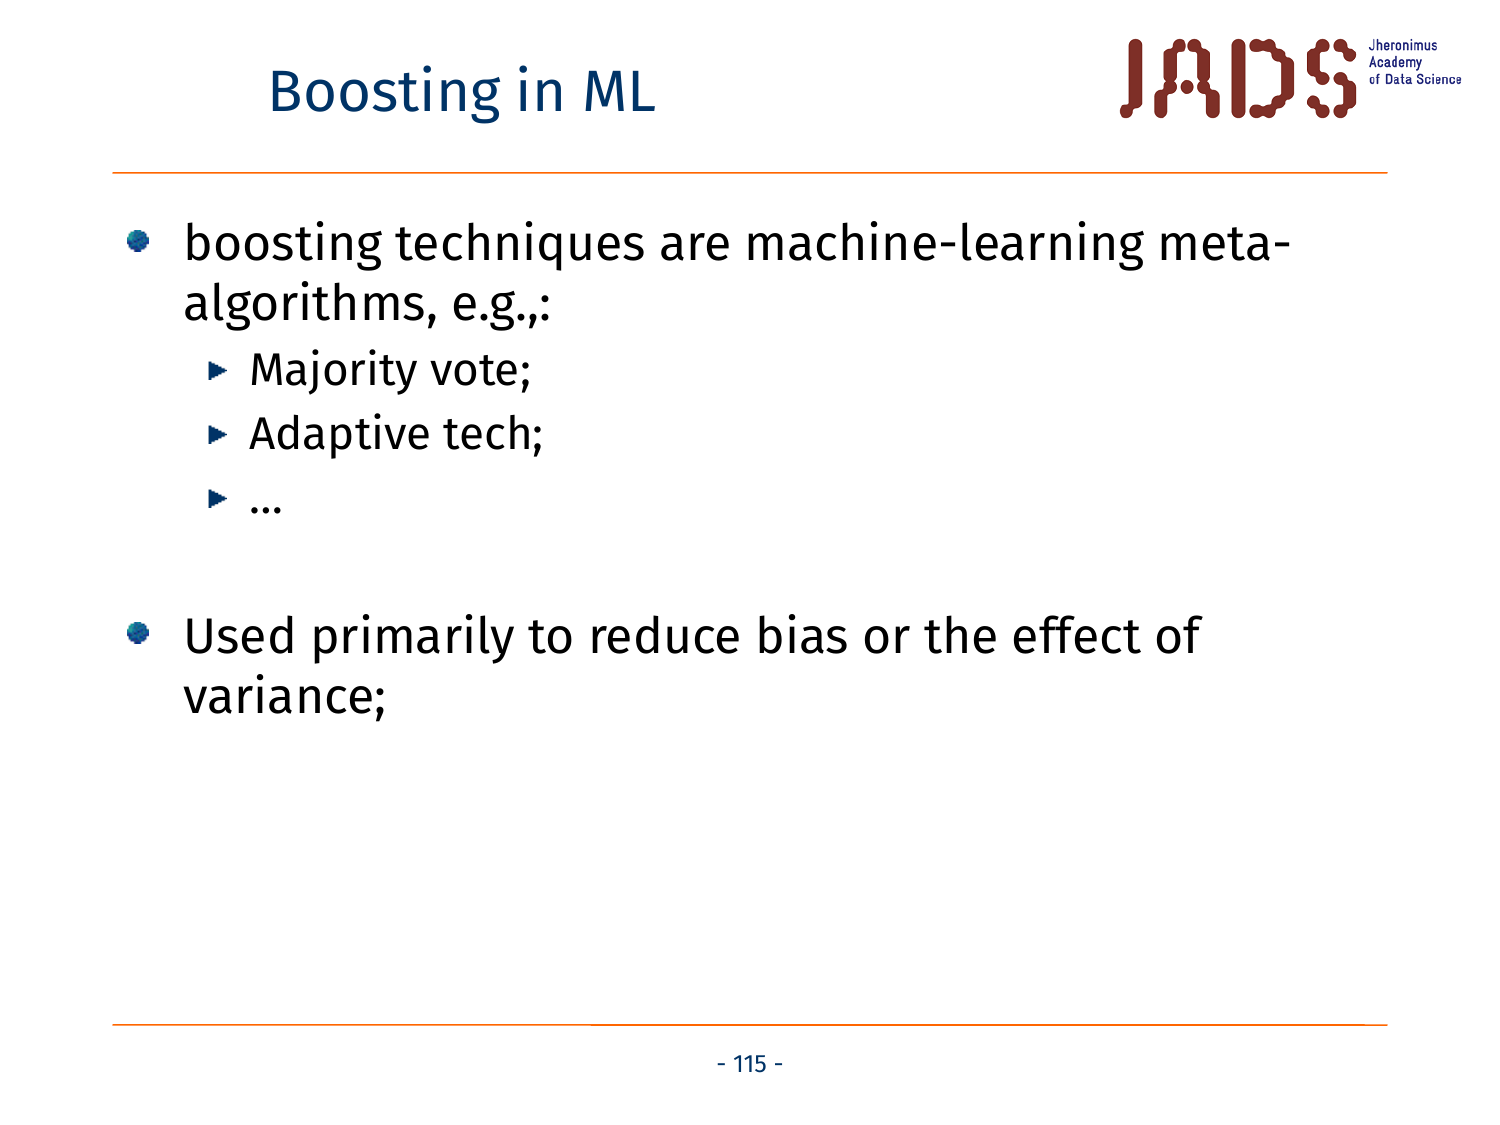

# Boosting in ML
boosting techniques are machine-learning meta-algorithms, e.g.,:
Majority vote;
Adaptive tech;
…

Used primarily to reduce bias or the effect of variance;
- 115 -